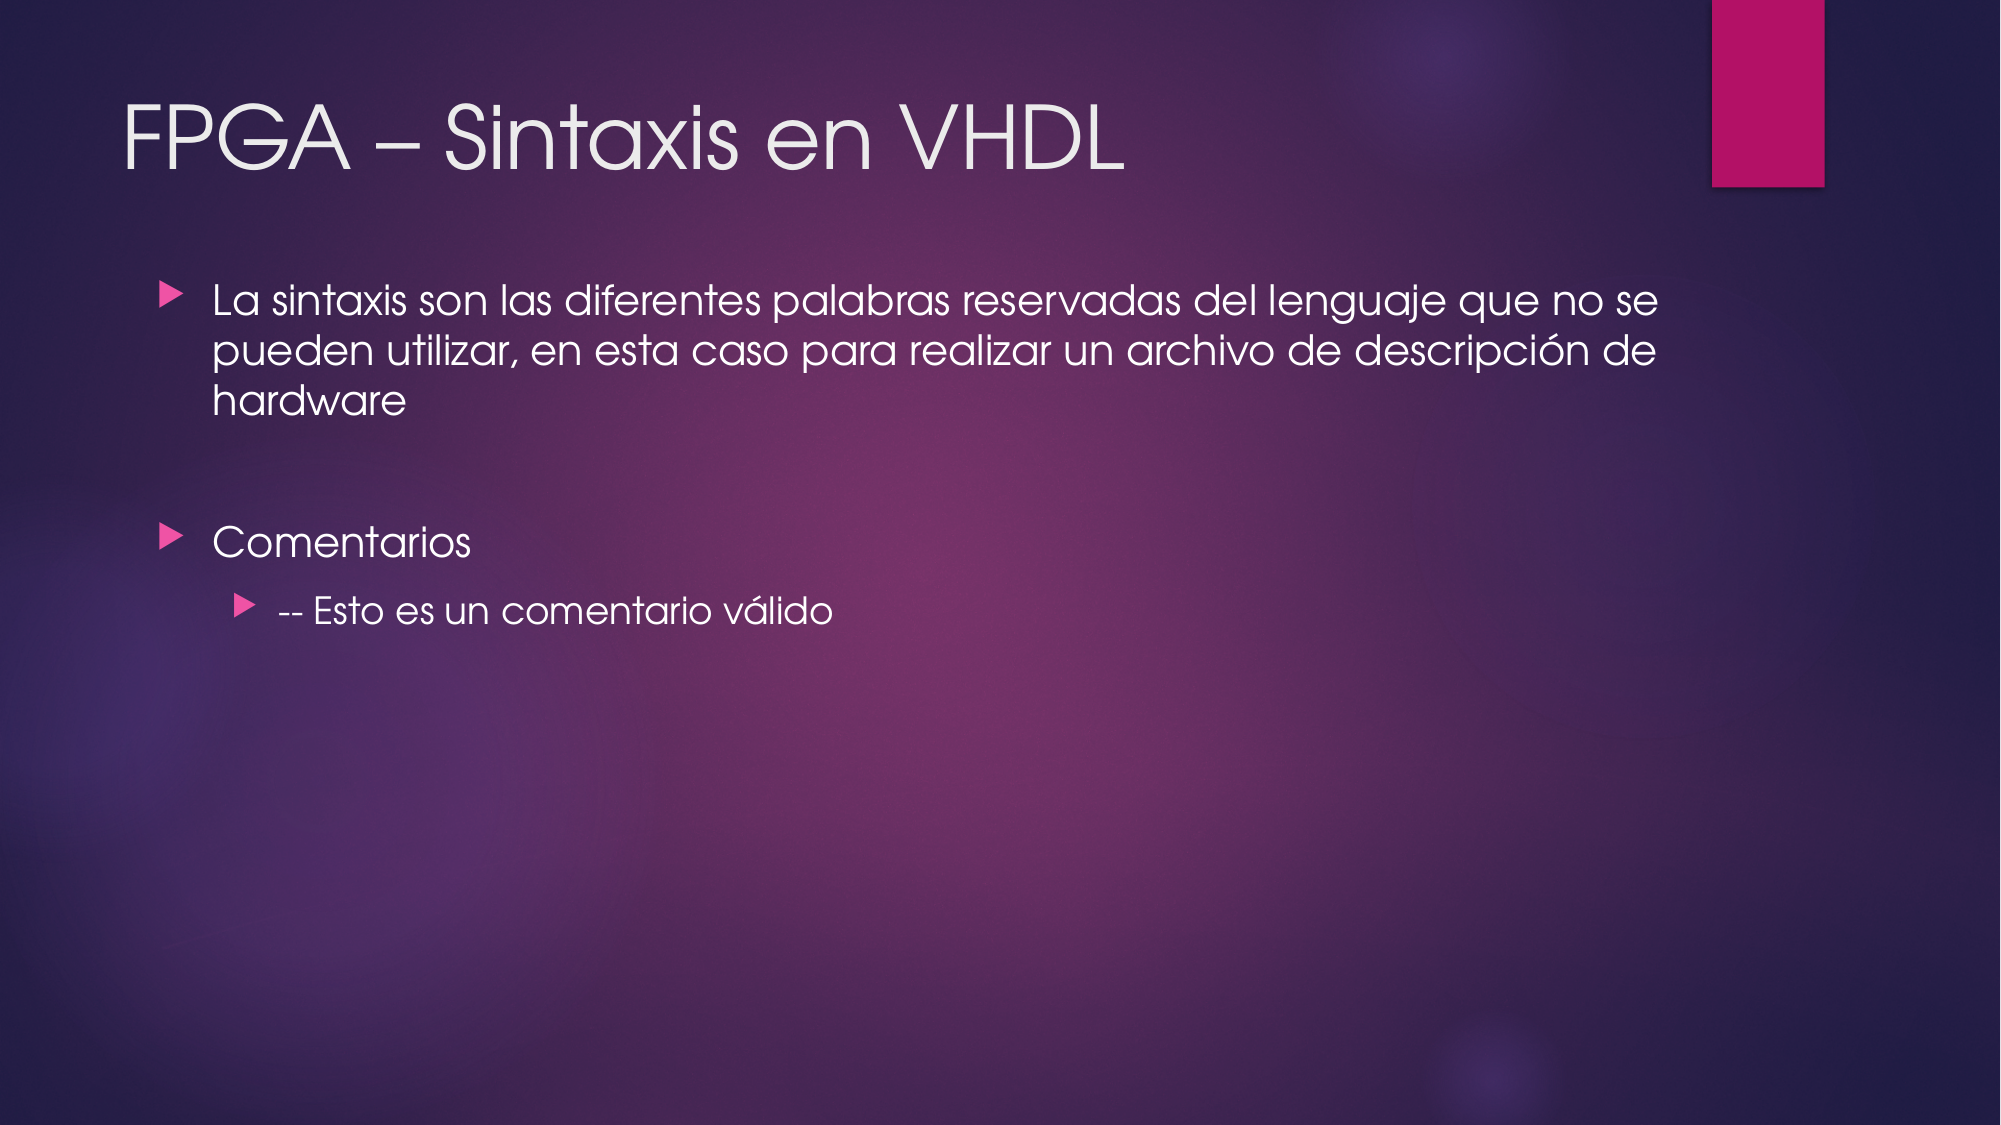

# FPGA – Sintaxis en VHDL
La sintaxis son las diferentes palabras reservadas del lenguaje que no se pueden utilizar, en esta caso para realizar un archivo de descripción de hardware

Comentarios
-- Esto es un comentario válido